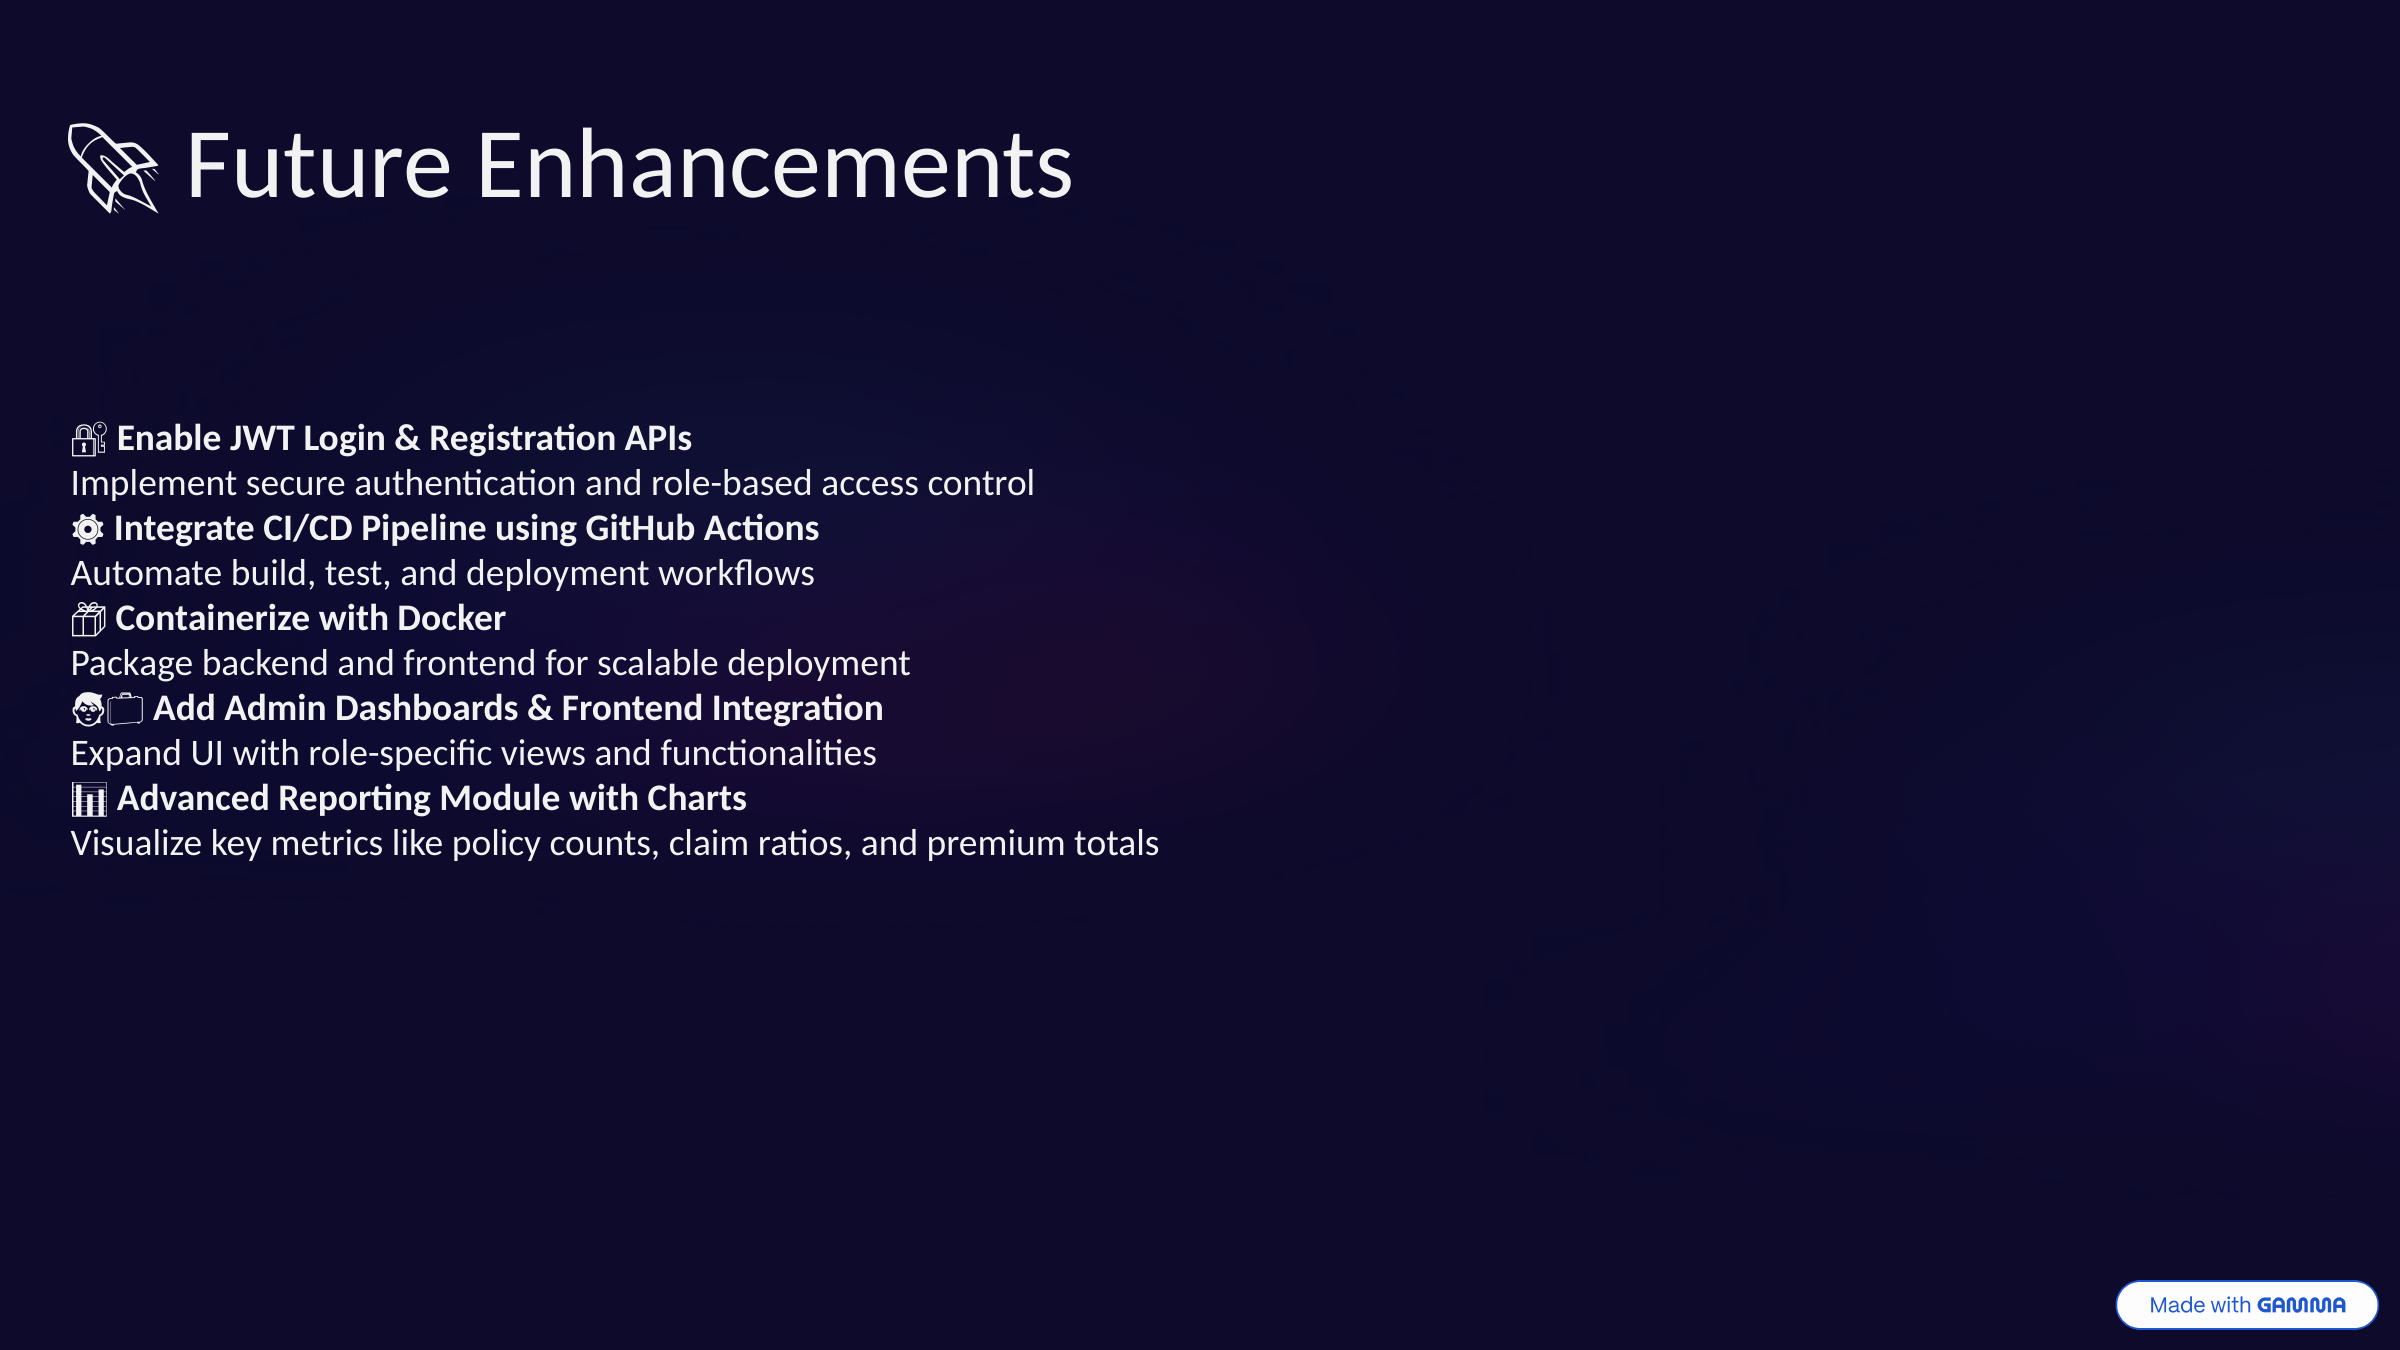

🚀 Future Enhancements

🔐 Enable JWT Login & Registration APIs
Implement secure authentication and role-based access control
⚙️ Integrate CI/CD Pipeline using GitHub Actions
Automate build, test, and deployment workflows
📦 Containerize with Docker
Package backend and frontend for scalable deployment
🧑‍💼 Add Admin Dashboards & Frontend Integration
Expand UI with role-specific views and functionalities
📊 Advanced Reporting Module with Charts
Visualize key metrics like policy counts, claim ratios, and premium totals